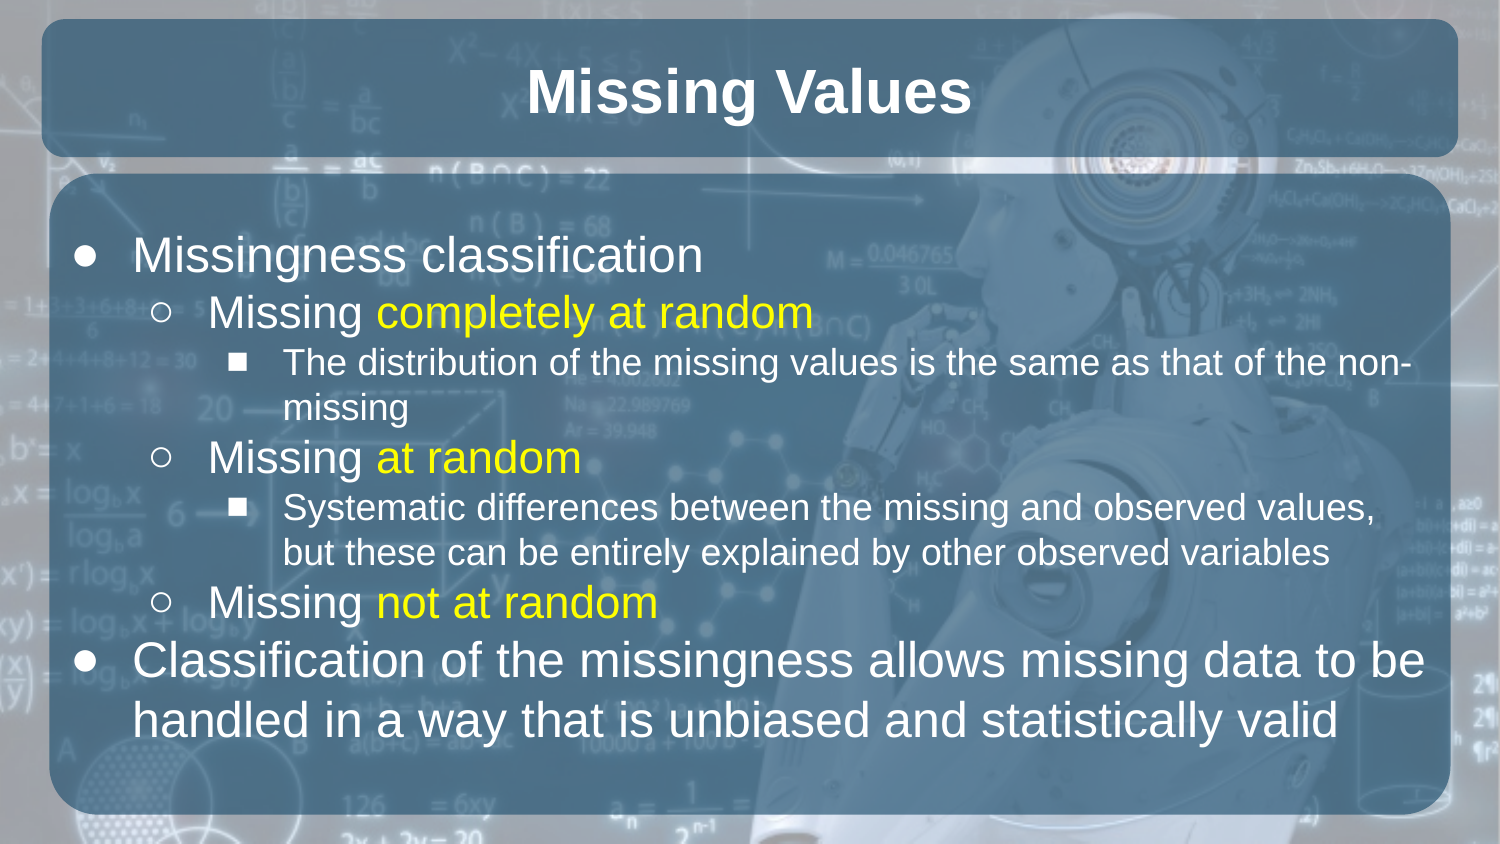

# Missing Values
Missingness classification
Missing completely at random
The distribution of the missing values is the same as that of the non-missing
Missing at random
Systematic differences between the missing and observed values, but these can be entirely explained by other observed variables
Missing not at random
Classification of the missingness allows missing data to be handled in a way that is unbiased and statistically valid